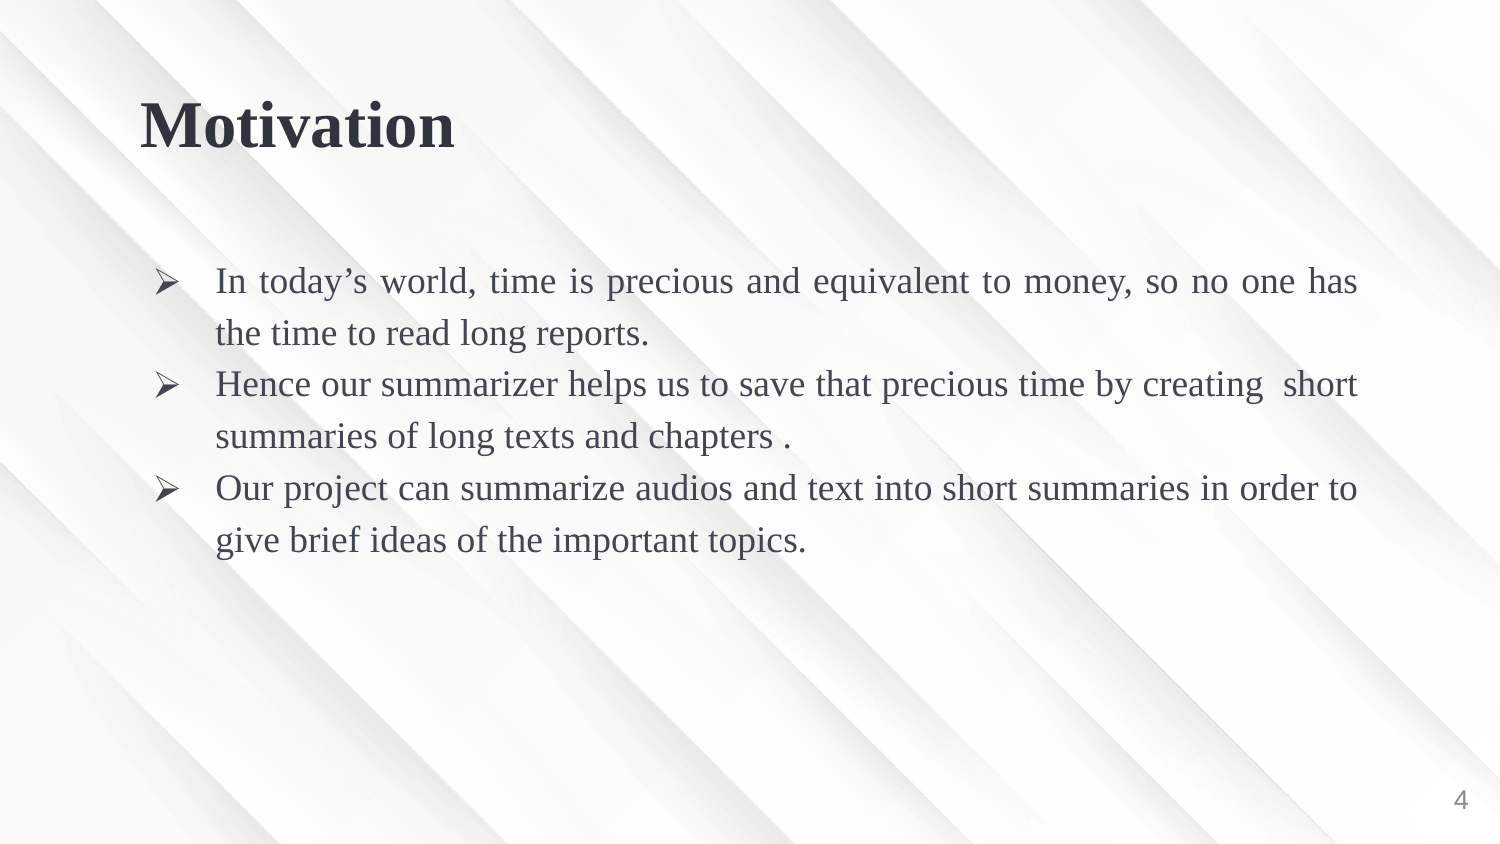

# Motivation
In today’s world, time is precious and equivalent to money, so no one has the time to read long reports.
Hence our summarizer helps us to save that precious time by creating  short summaries of long texts and chapters .
Our project can summarize audios and text into short summaries in order to give brief ideas of the important topics.
4